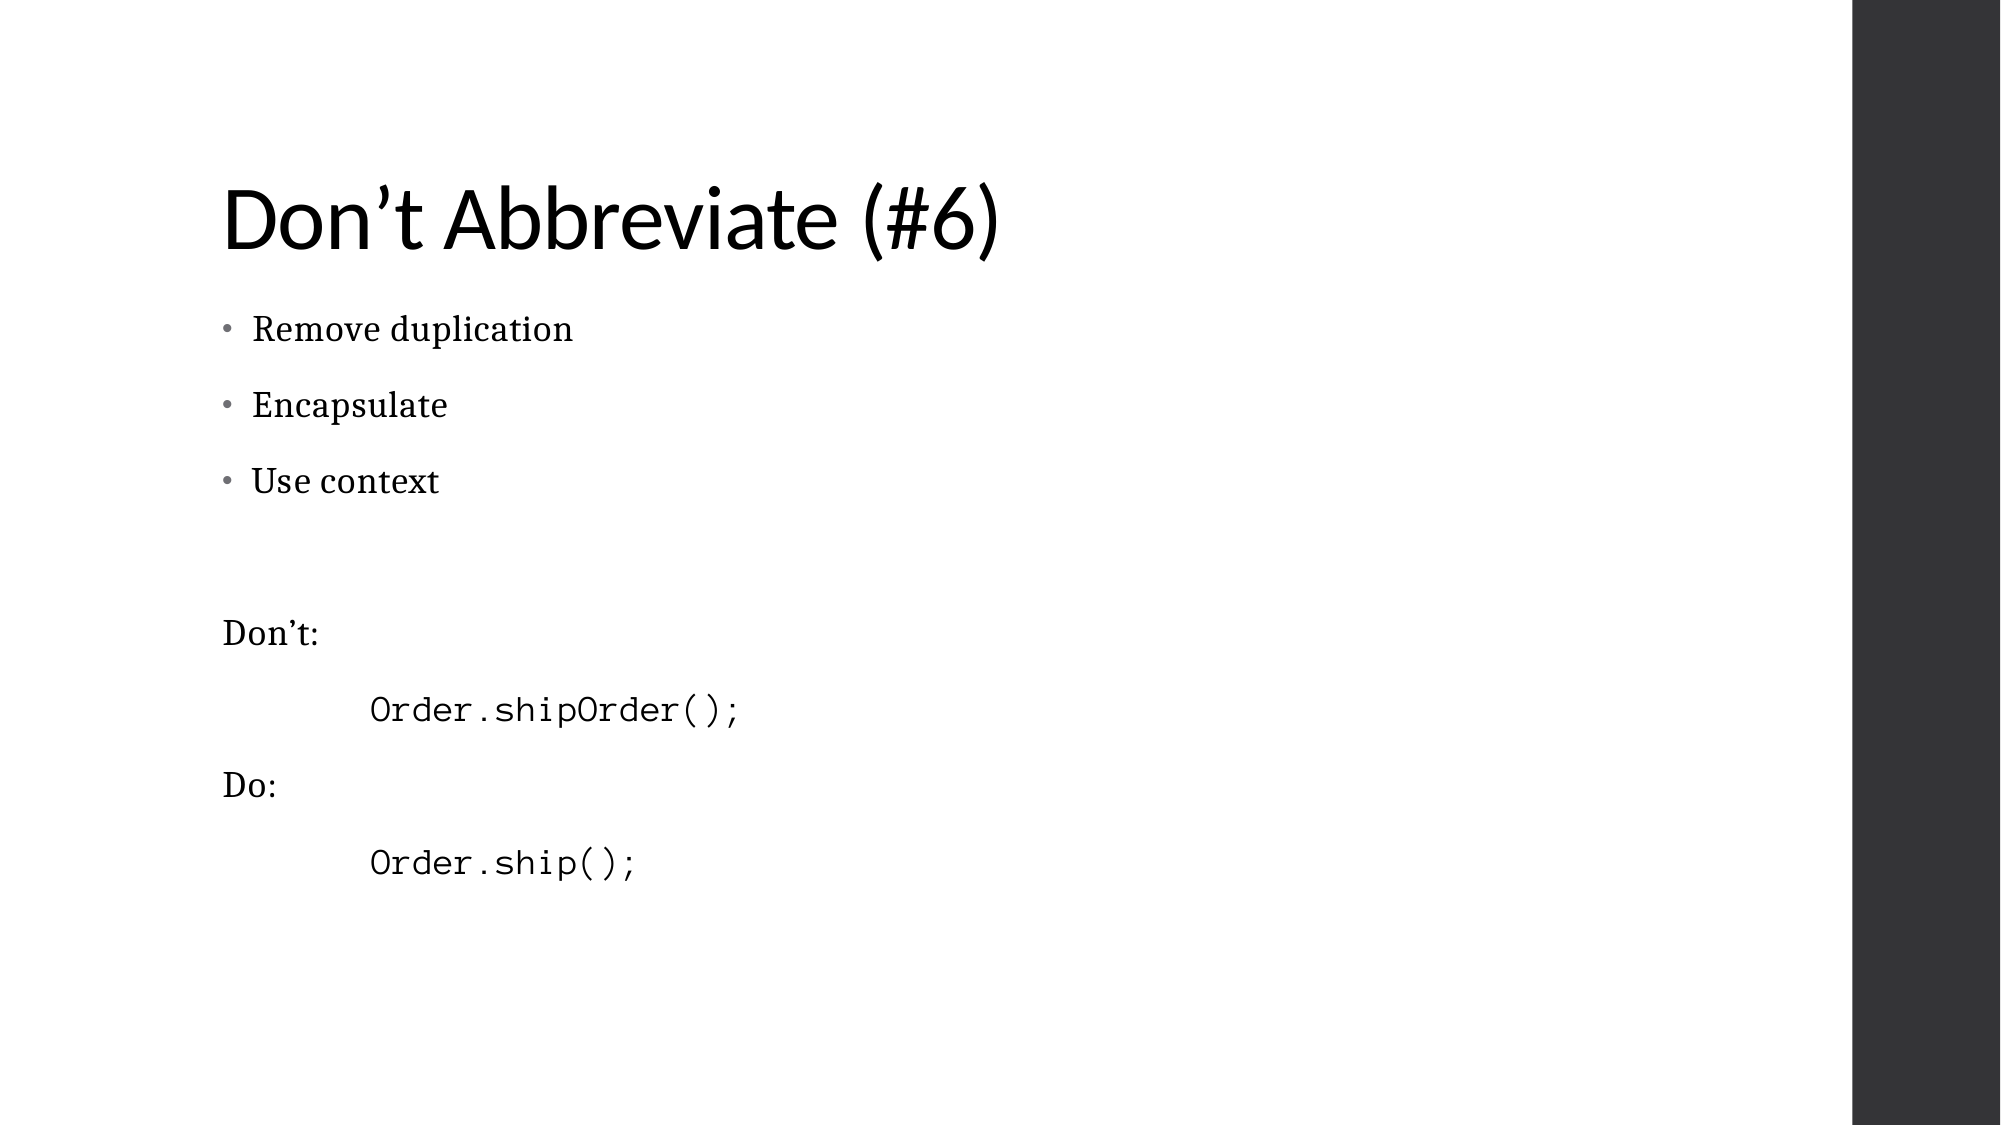

# Don’t Abbreviate (#6)
Remove duplication
Encapsulate
Use context

Don’t:
	Order.shipOrder();
Do:
	Order.ship();